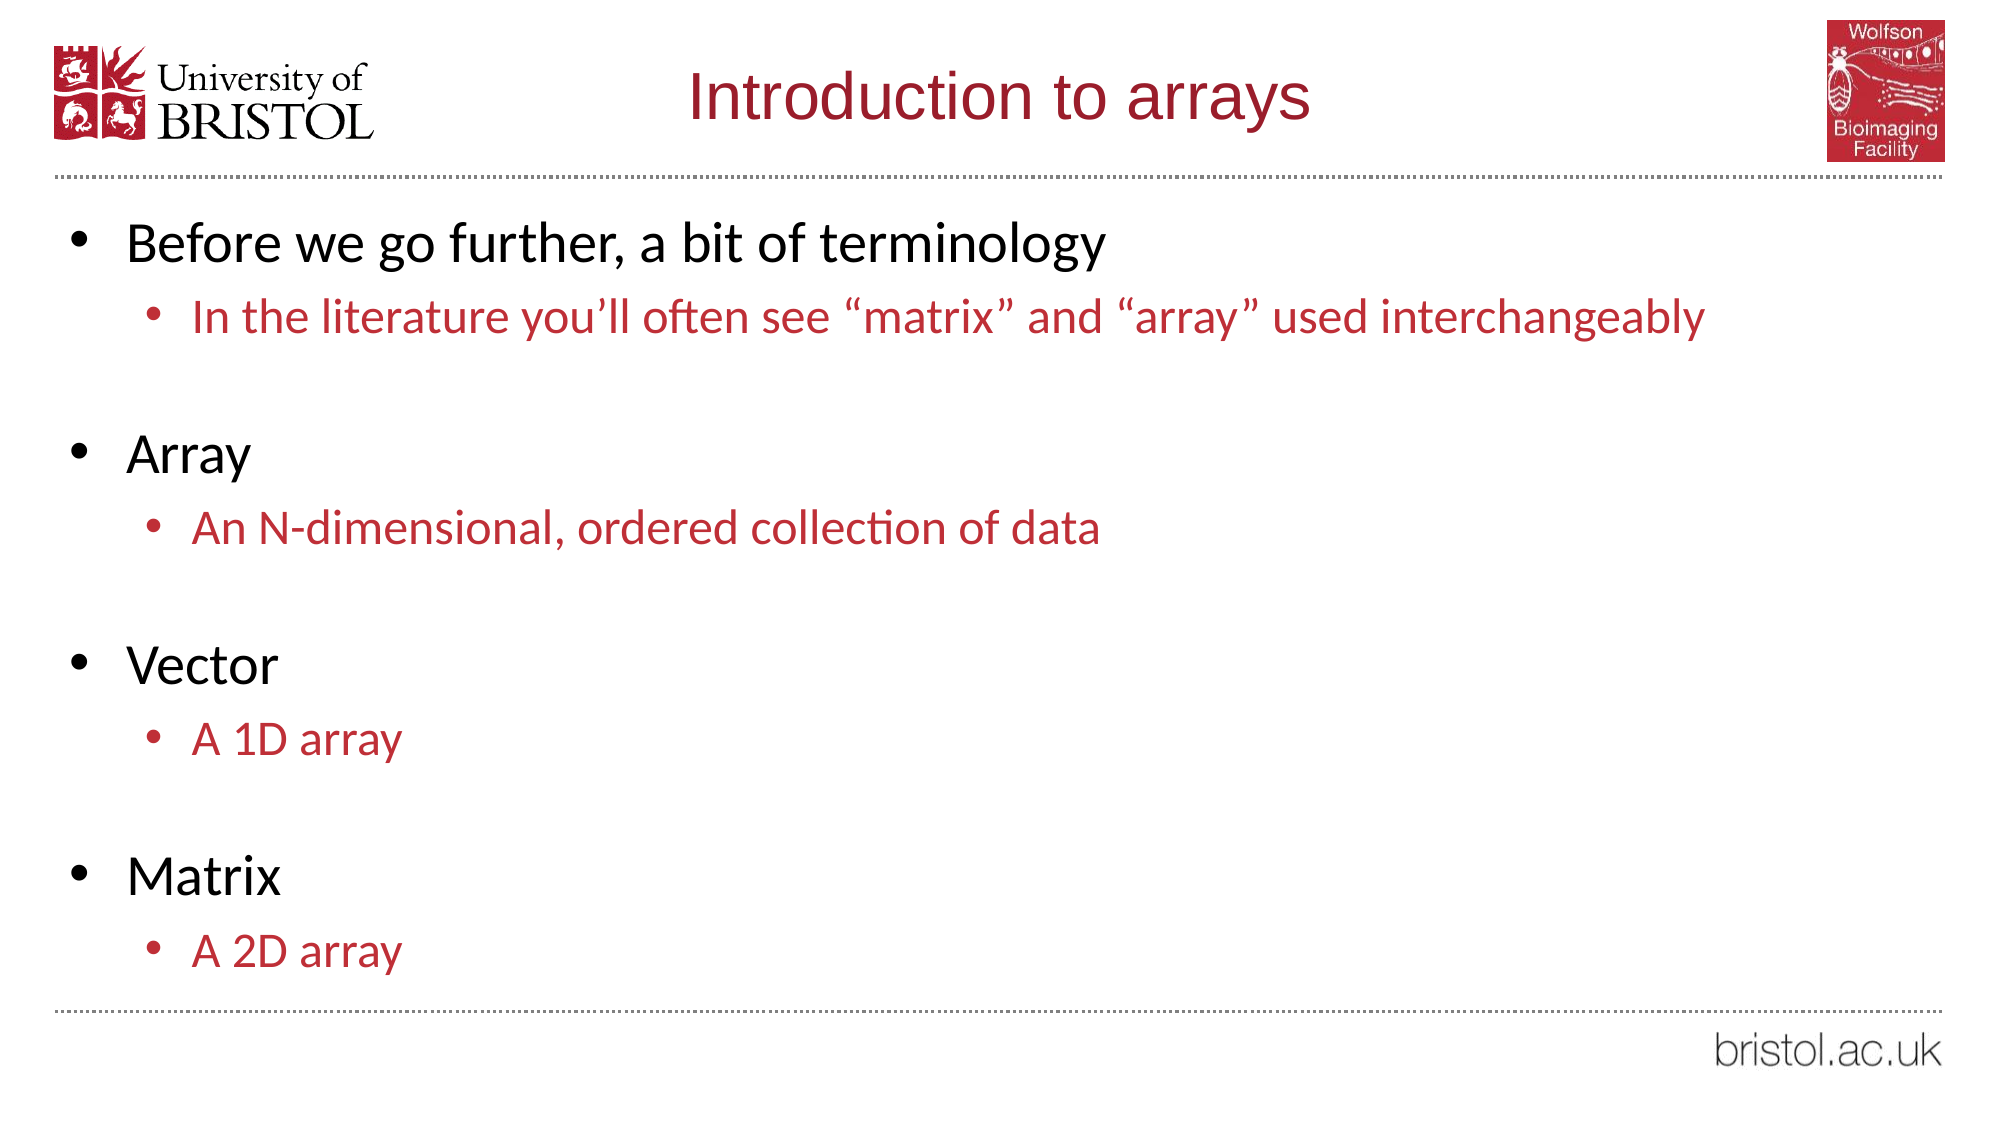

# Introduction to arrays
Before we go further, a bit of terminology
In the literature you’ll often see “matrix” and “array” used interchangeably

Array
An N-dimensional, ordered collection of data

Vector
A 1D array

Matrix
A 2D array